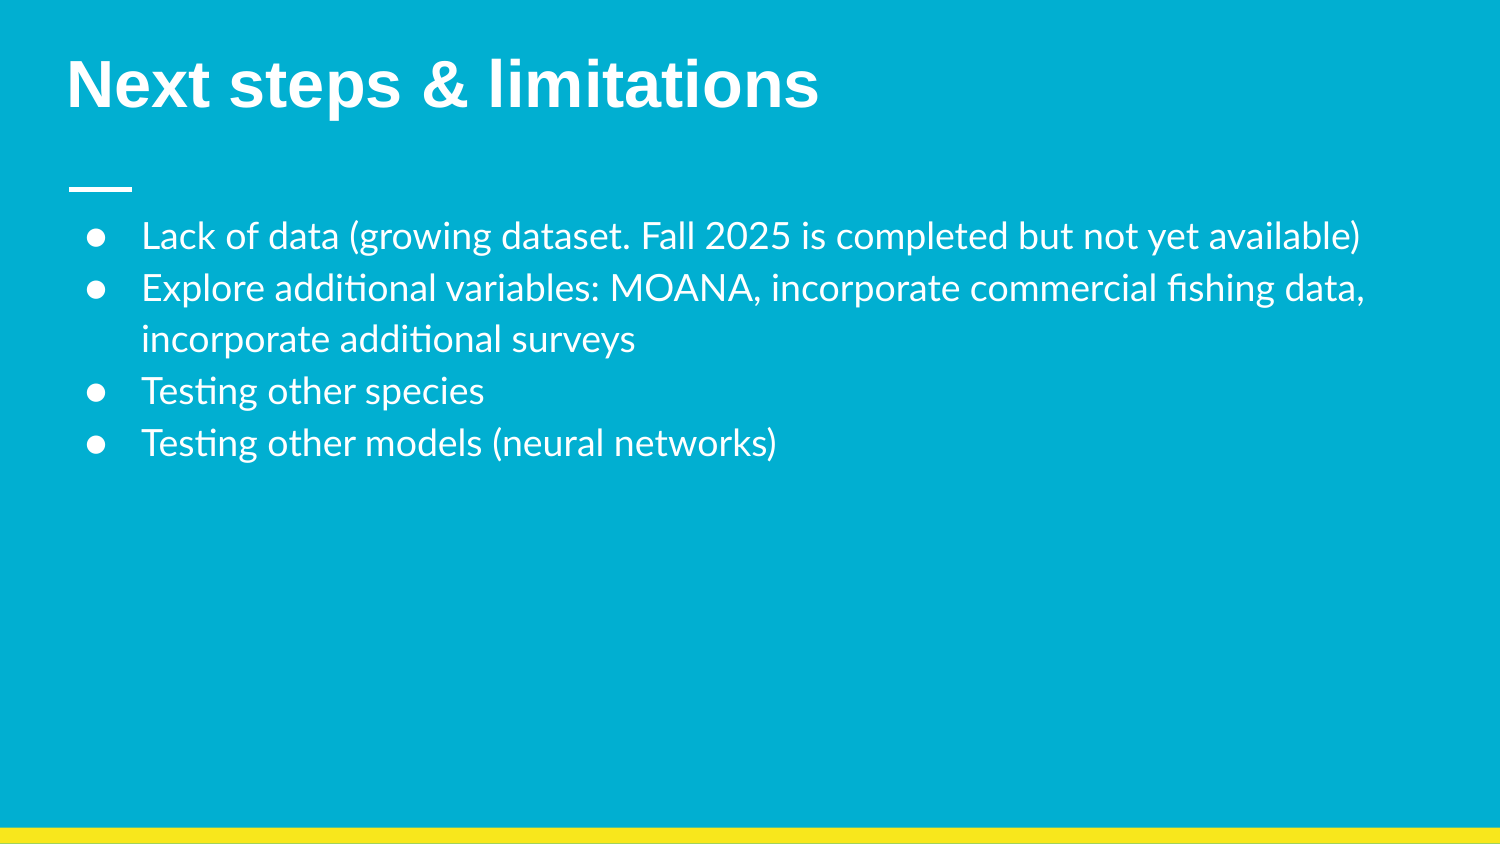

# Next steps & limitations
Lack of data (growing dataset. Fall 2025 is completed but not yet available)
Explore additional variables: MOANA, incorporate commercial fishing data, incorporate additional surveys
Testing other species
Testing other models (neural networks)